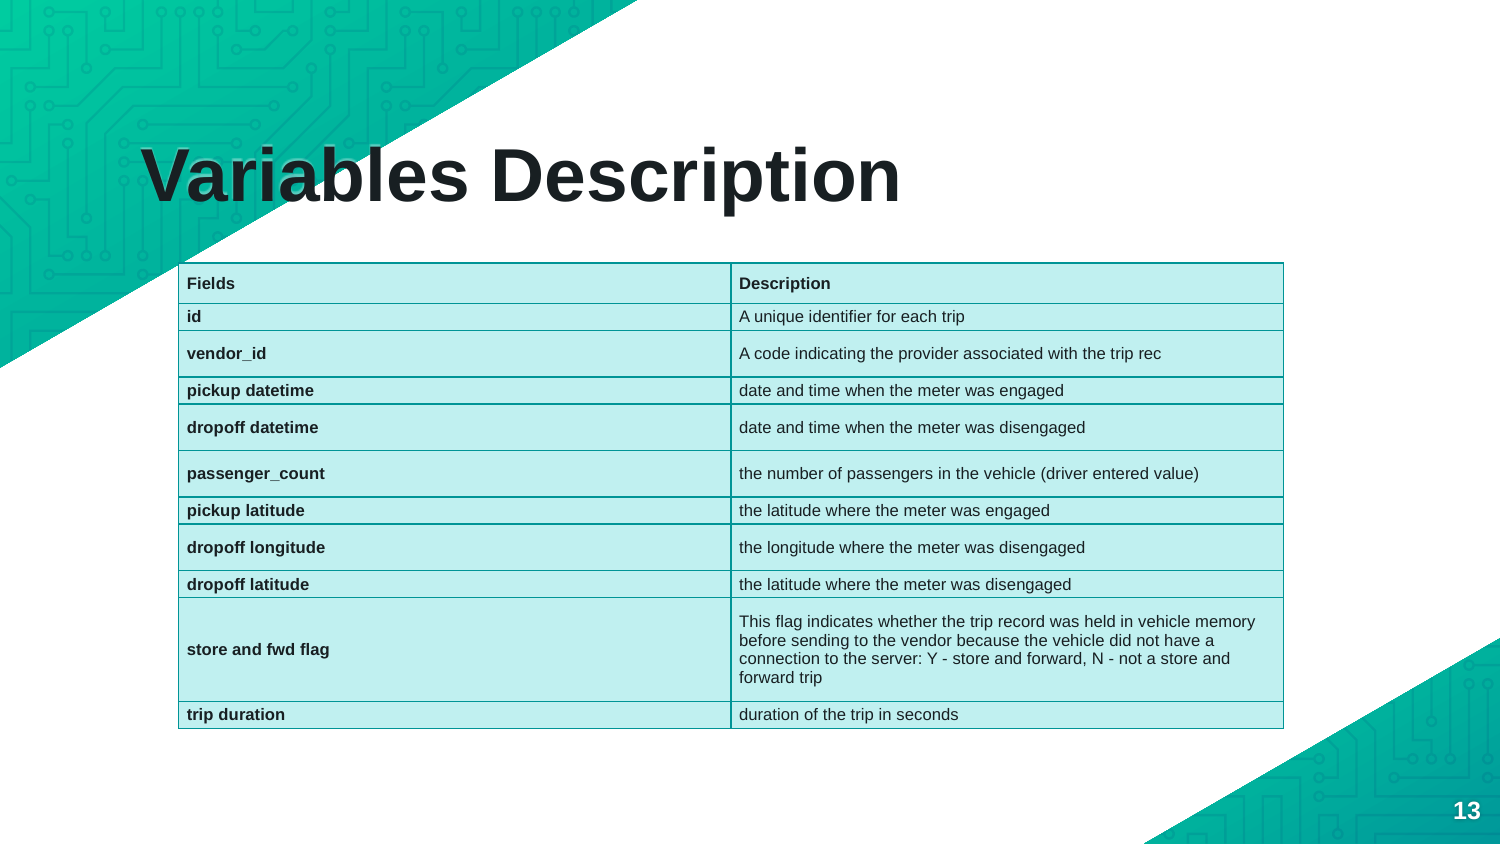

# Variables Description

| Fields | Description |
| --- | --- |
| id | A unique identifier for each trip |
| vendor\_id | A code indicating the provider associated with the trip rec |
| pickup datetime | date and time when the meter was engaged |
| dropoff datetime | date and time when the meter was disengaged |
| passenger\_count | the number of passengers in the vehicle (driver entered value) |
| pickup latitude | the latitude where the meter was engaged |
| dropoff longitude | the longitude where the meter was disengaged |
| dropoff latitude | the latitude where the meter was disengaged |
| store and fwd flag | This flag indicates whether the trip record was held in vehicle memory before sending to the vendor because the vehicle did not have a connection to the server: Y - store and forward, N - not a store and forward trip |
| trip duration | duration of the trip in seconds |
13